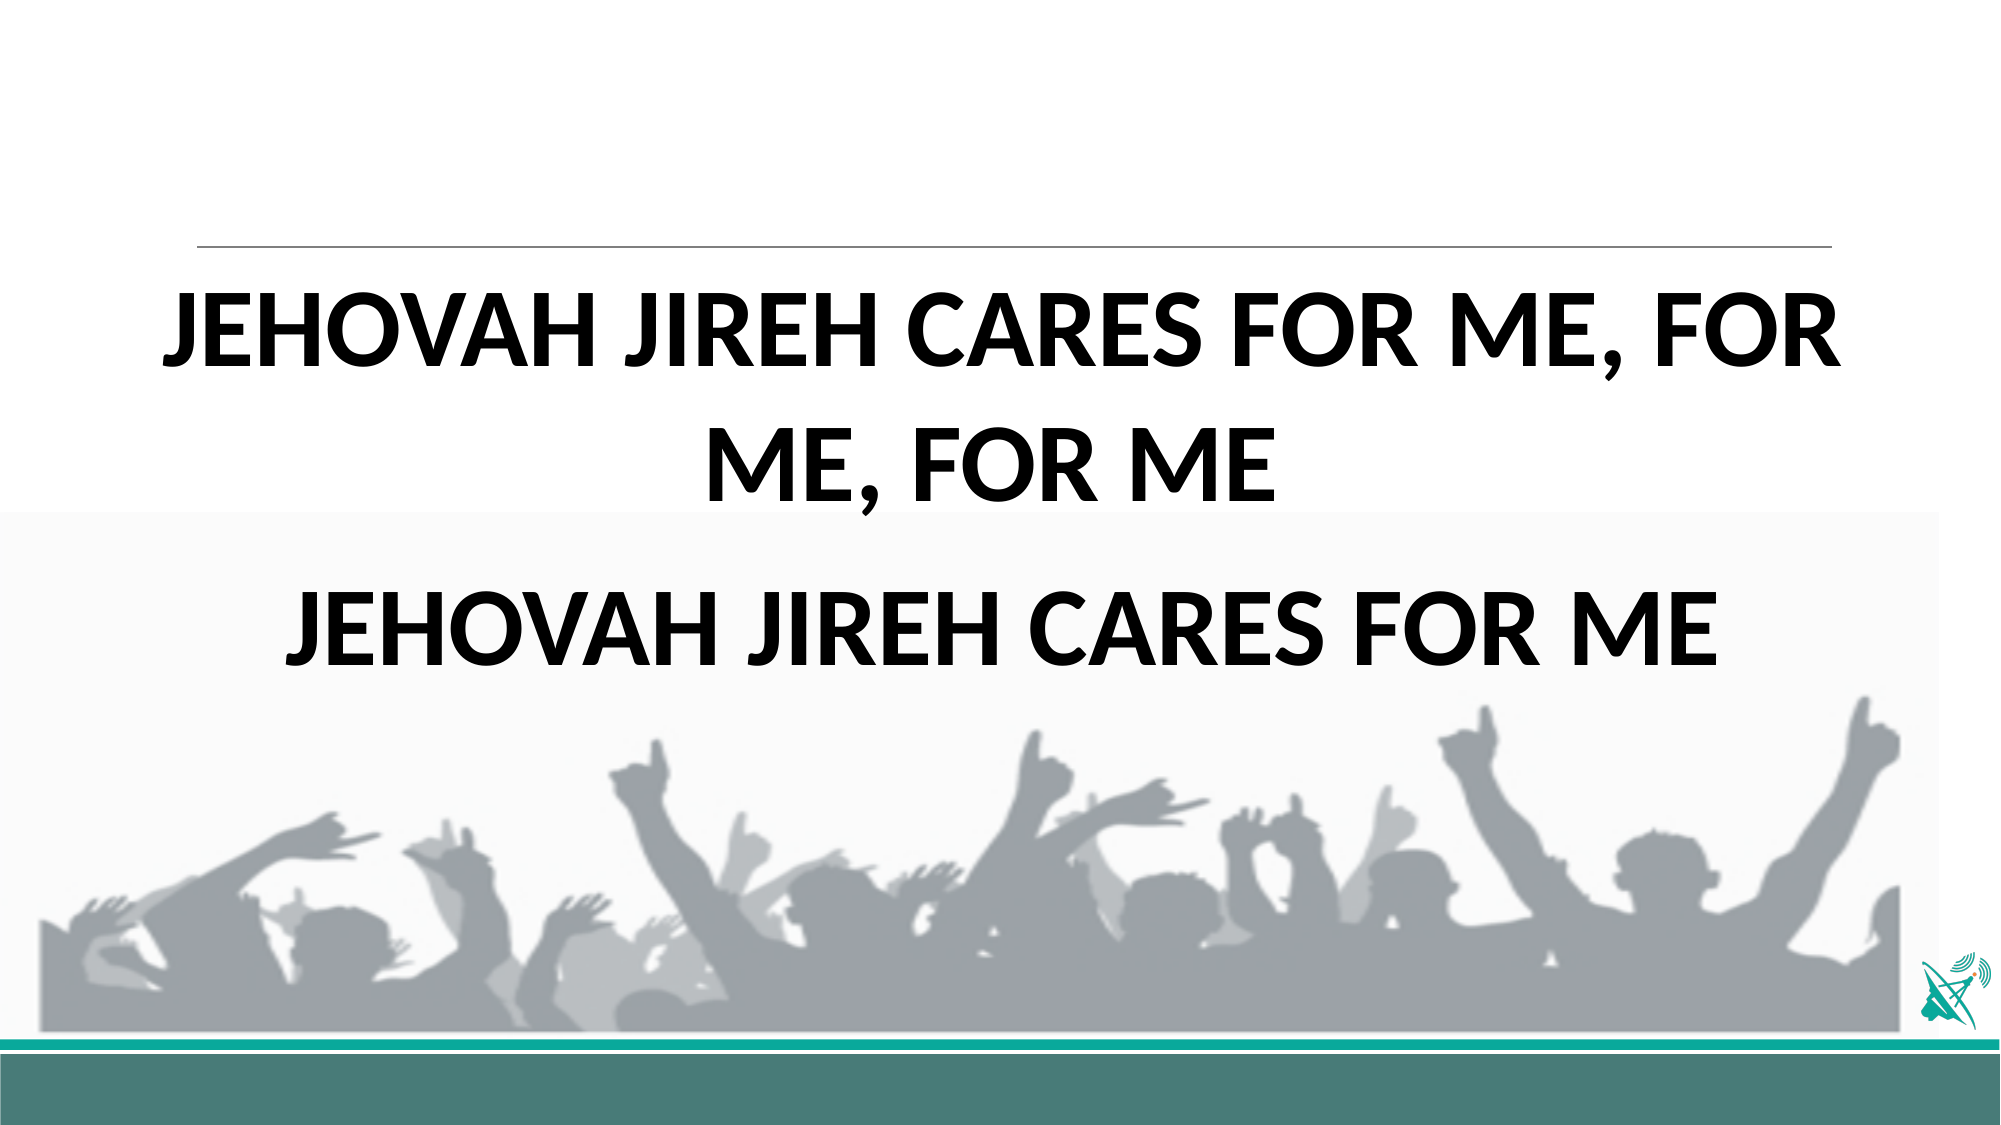

JEHOVAH JIREH CARES FOR ME, FOR ME, FOR ME
JEHOVAH JIREH CARES FOR ME